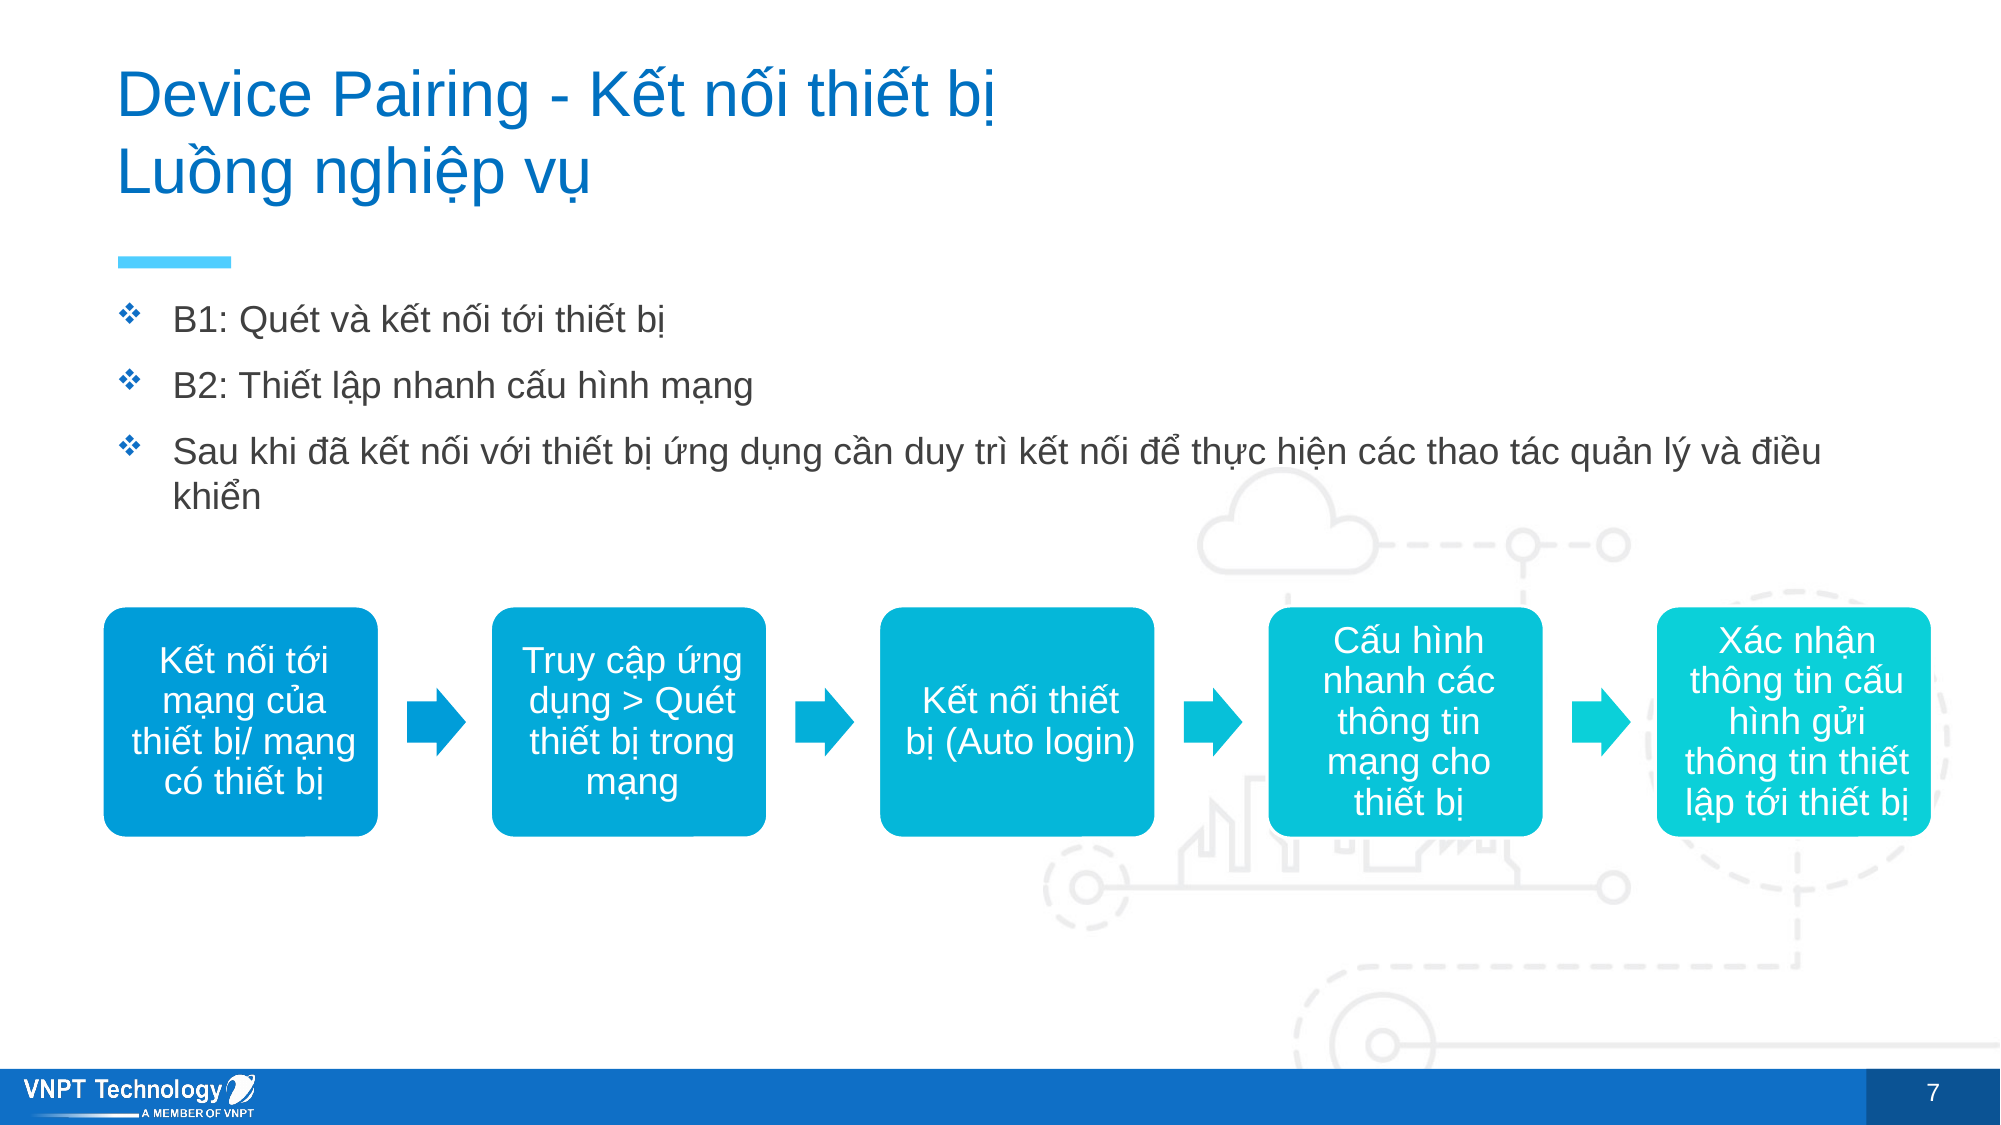

# Device Pairing - Kết nối thiết bị Luồng nghiệp vụ
B1: Quét và kết nối tới thiết bị
B2: Thiết lập nhanh cấu hình mạng
Sau khi đã kết nối với thiết bị ứng dụng cần duy trì kết nối để thực hiện các thao tác quản lý và điều khiển

Kết nối tới mạng của thiết bị/ mạng có thiết bị

Truy cập ứng dụng > Quét thiết bị trong mạng

Kết nối thiết bị (Auto login)

Cấu hình nhanh các thông tin mạng cho thiết bị

Xác nhận thông tin cấu hình gửi thông tin thiết lập tới thiết bị
7